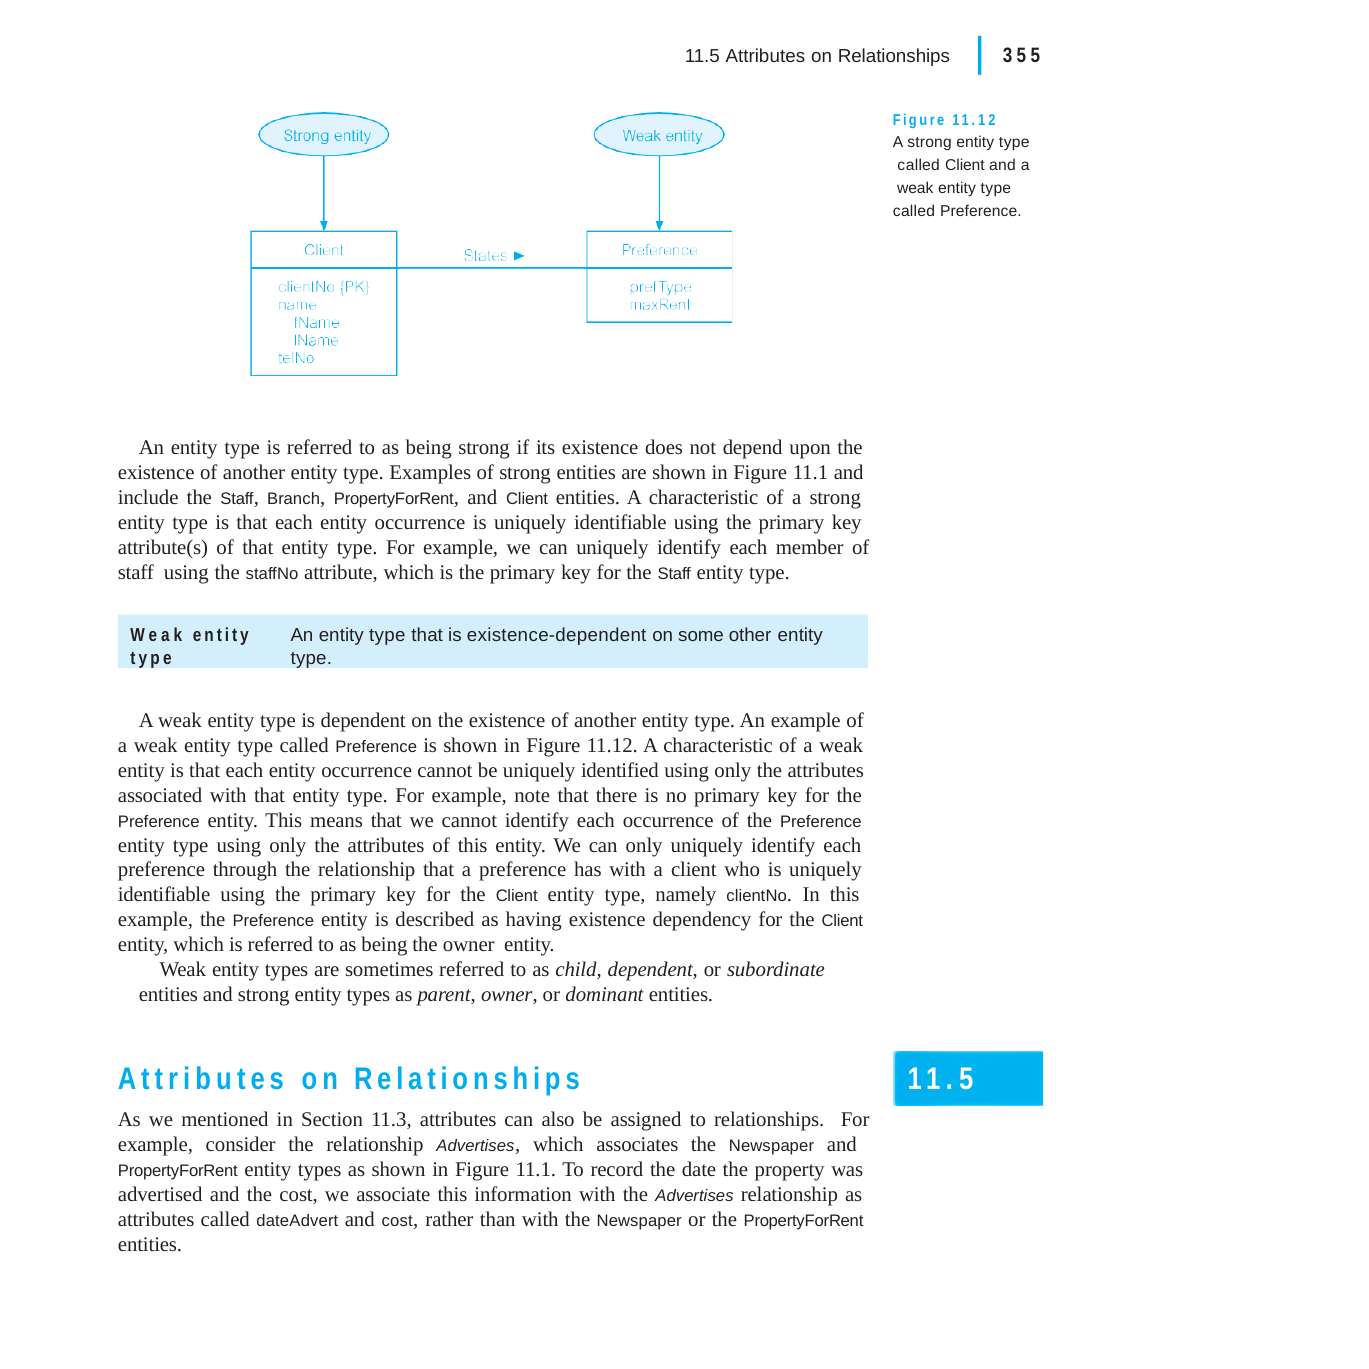

|
11.5 Attributes on Relationships	355
Figure 11.12
A strong entity type  called Client and a  weak entity type  called Preference.

An entity type is referred to as being strong if its existence does not depend upon the  existence of another entity type. Examples of strong entities are shown in Figure 11.1 and  include the Staff, Branch, PropertyForRent, and Client entities. A characteristic of a strong  entity type is that each entity occurrence is uniquely identifiable using the primary key  attribute(s) of that entity type. For example, we can uniquely identify each member of staff  using the staffNo attribute, which is the primary key for the Staff entity type.
Weak entity	An entity type that is existence-dependent on some other entity
type	type.
A weak entity type is dependent on the existence of another entity type. An example of  a weak entity type called Preference is shown in Figure 11.12. A characteristic of a weak  entity is that each entity occurrence cannot be uniquely identified using only the attributes  associated with that entity type. For example, note that there is no primary key for the  Preference entity. This means that we cannot identify each occurrence of the Preference  entity type using only the attributes of this entity. We can only uniquely identify each  preference through the relationship that a preference has with a client who is uniquely  identifiable using the primary key for the Client entity type, namely clientNo. In this  example, the Preference entity is described as having existence dependency for the Client  entity, which is referred to as being the owner entity.
Weak entity types are sometimes referred to as child, dependent, or subordinate
entities and strong entity types as parent, owner, or dominant entities.
Attributes on Relationships
As we mentioned in Section 11.3, attributes can also be assigned to relationships.  For example, consider the relationship Advertises, which associates the Newspaper and  PropertyForRent entity types as shown in Figure 11.1. To record the date the property was  advertised and the cost, we associate this information with the Advertises relationship as  attributes called dateAdvert and cost, rather than with the Newspaper or the PropertyForRent  entities.

11.5